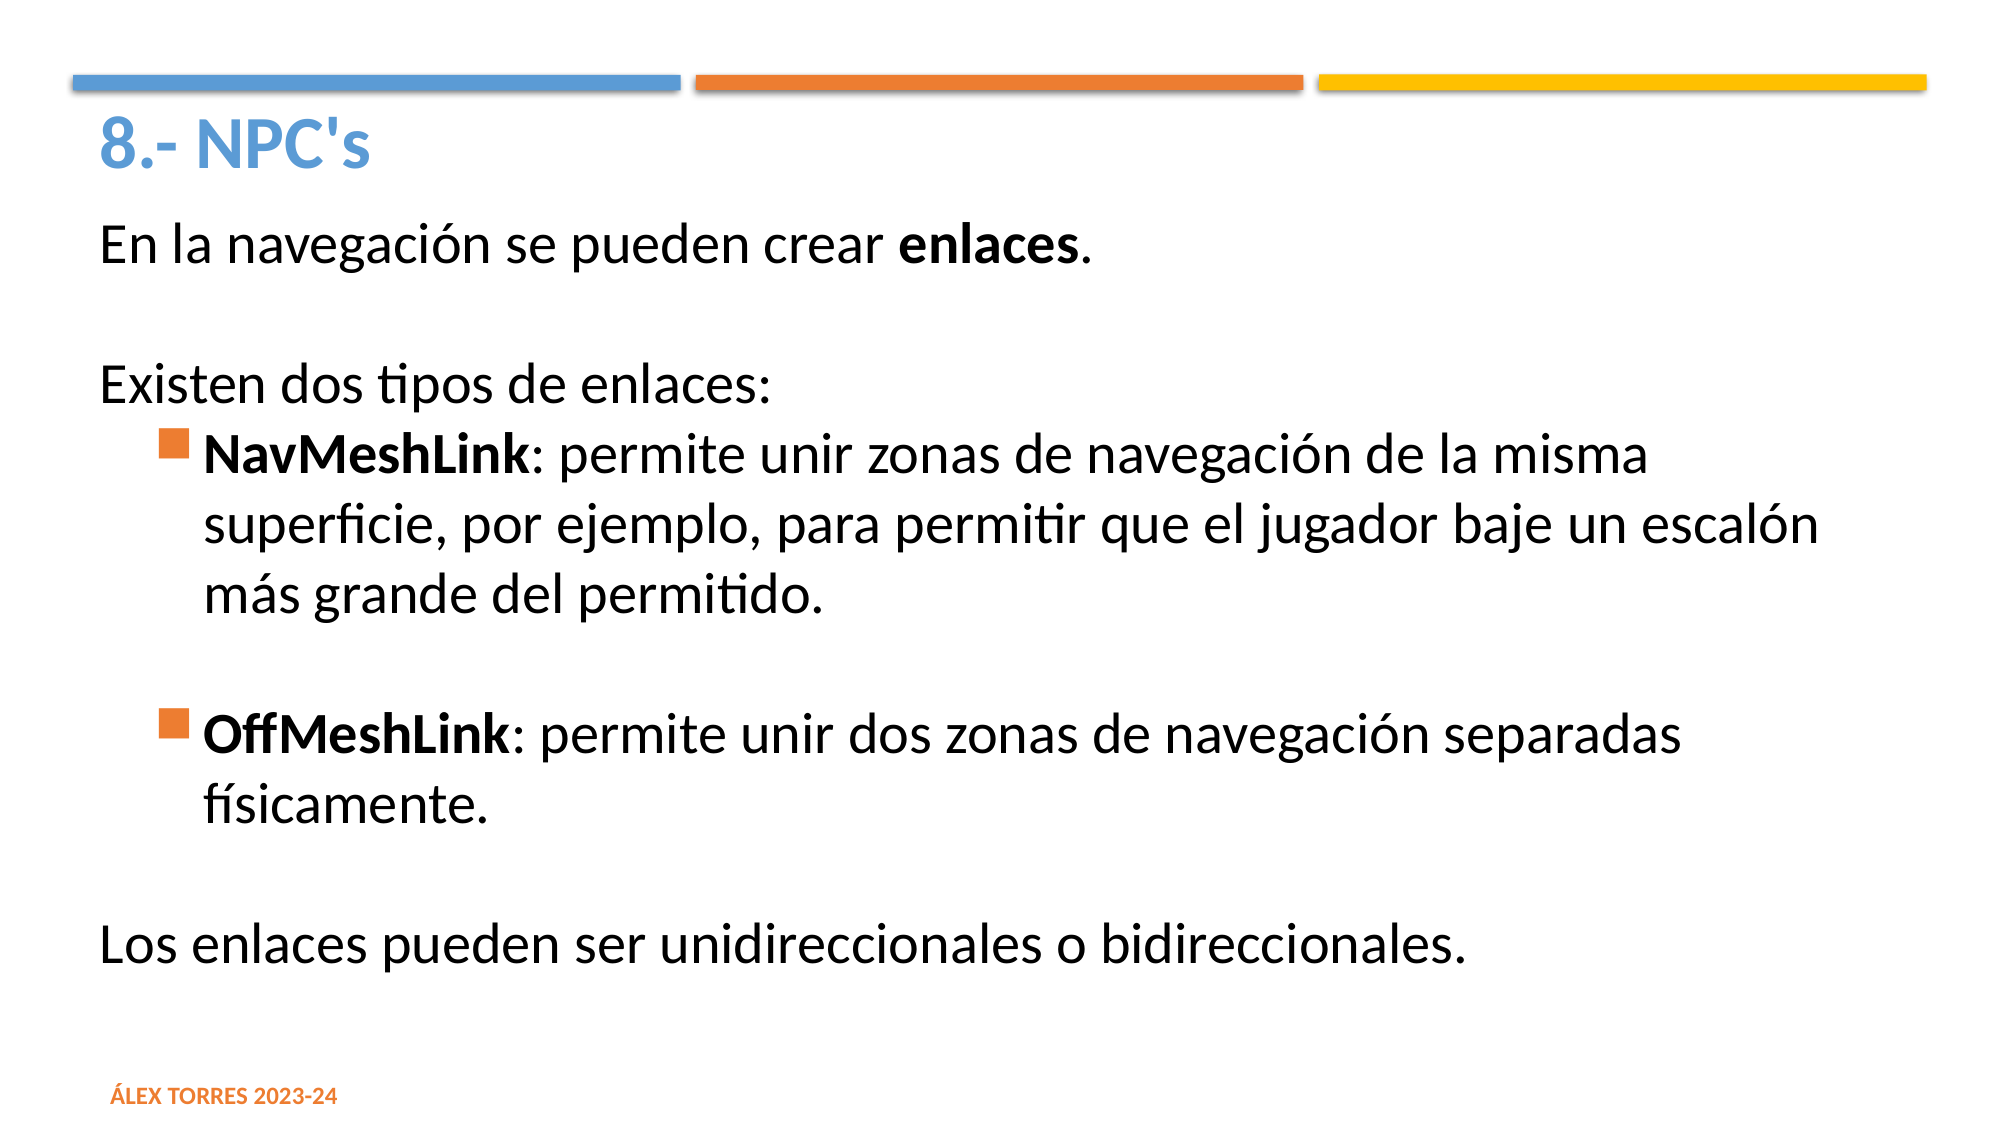

8.- NPC's
En la navegación se pueden crear enlaces.

Existen dos tipos de enlaces:
NavMeshLink: permite unir zonas de navegación de la misma superficie, por ejemplo, para permitir que el jugador baje un escalón más grande del permitido.

OffMeshLink: permite unir dos zonas de navegación separadas físicamente.

Los enlaces pueden ser unidireccionales o bidireccionales.